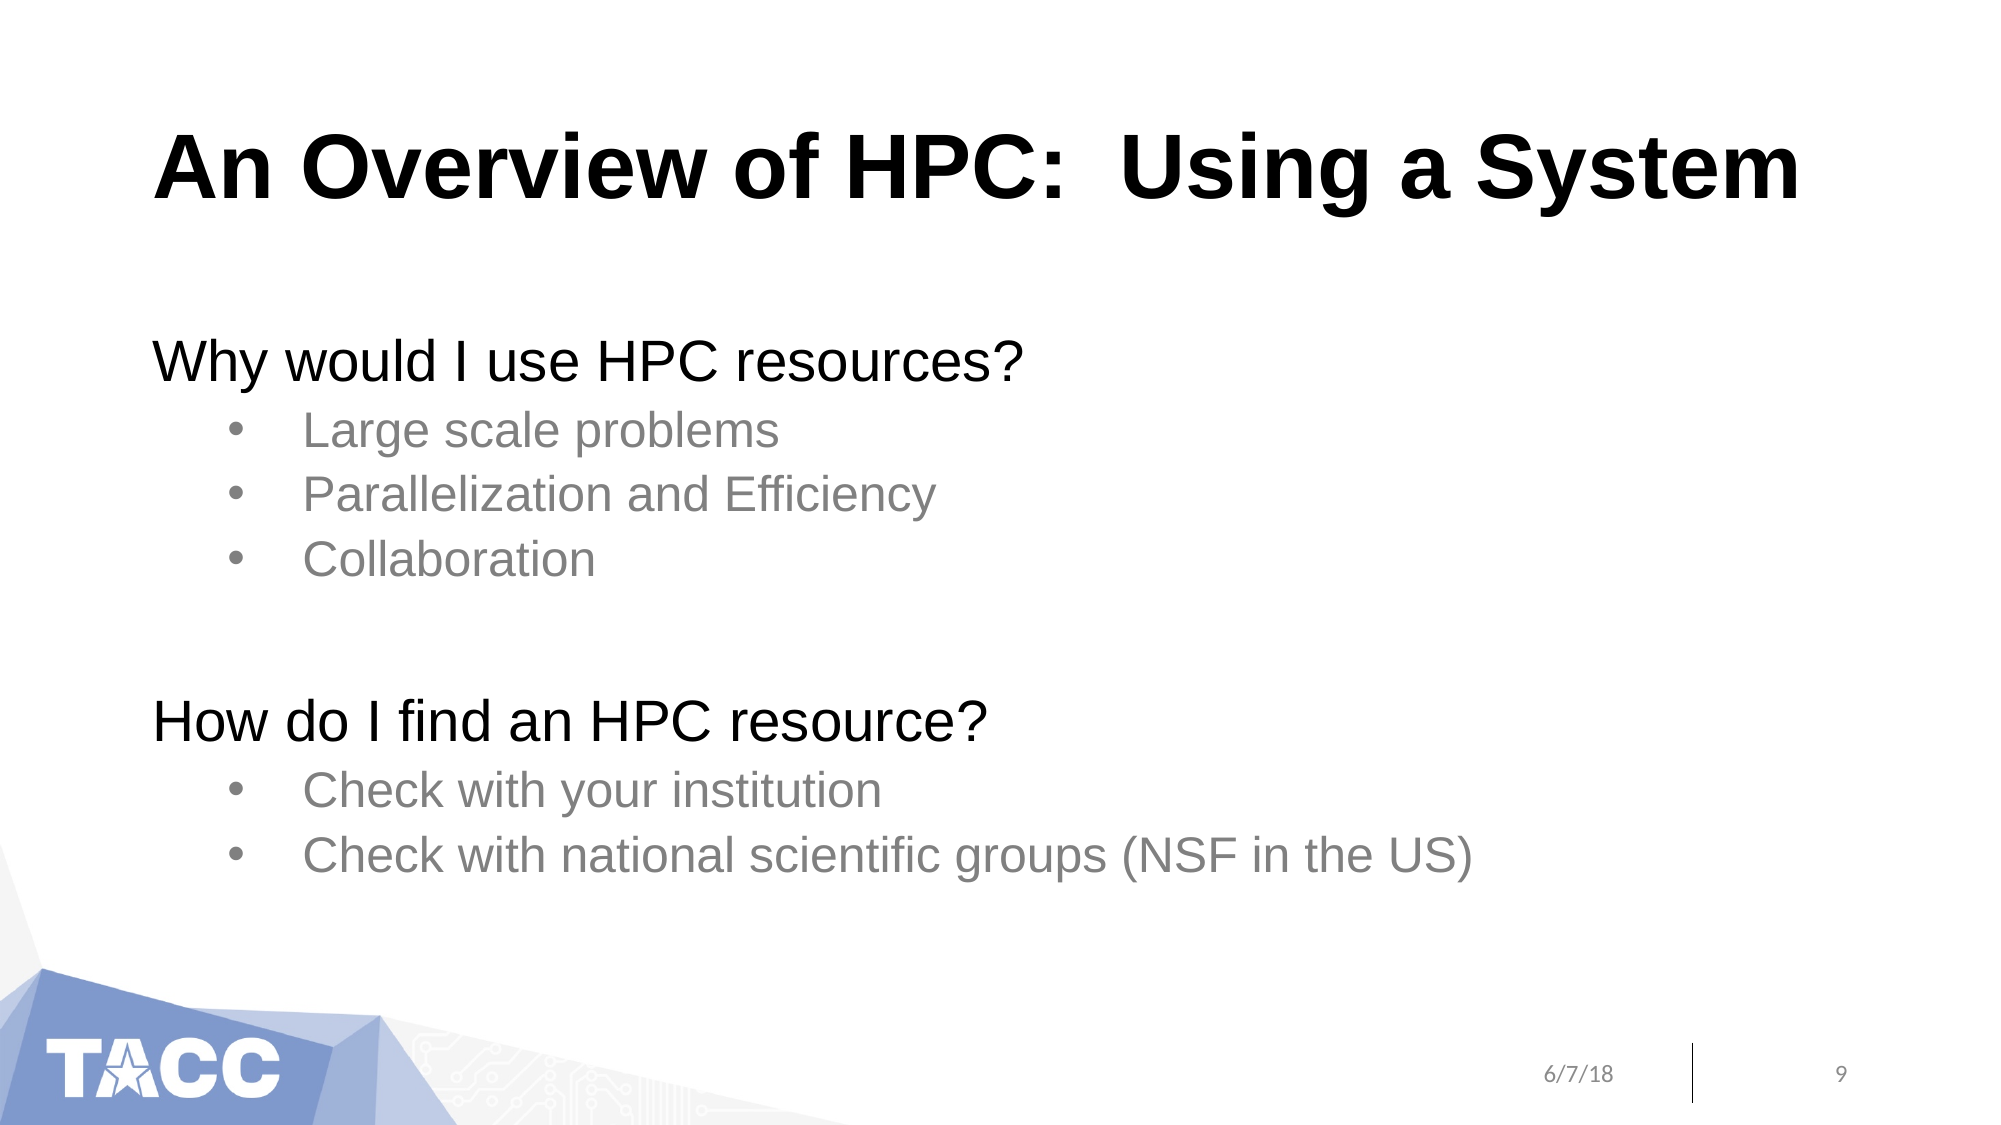

# An Overview of HPC:  Using a System
Why would I use HPC resources?
Large scale problems
Parallelization and Efficiency
Collaboration

How do I find an HPC resource?
Check with your institution
Check with national scientific groups (NSF in the US)

6/7/18
9